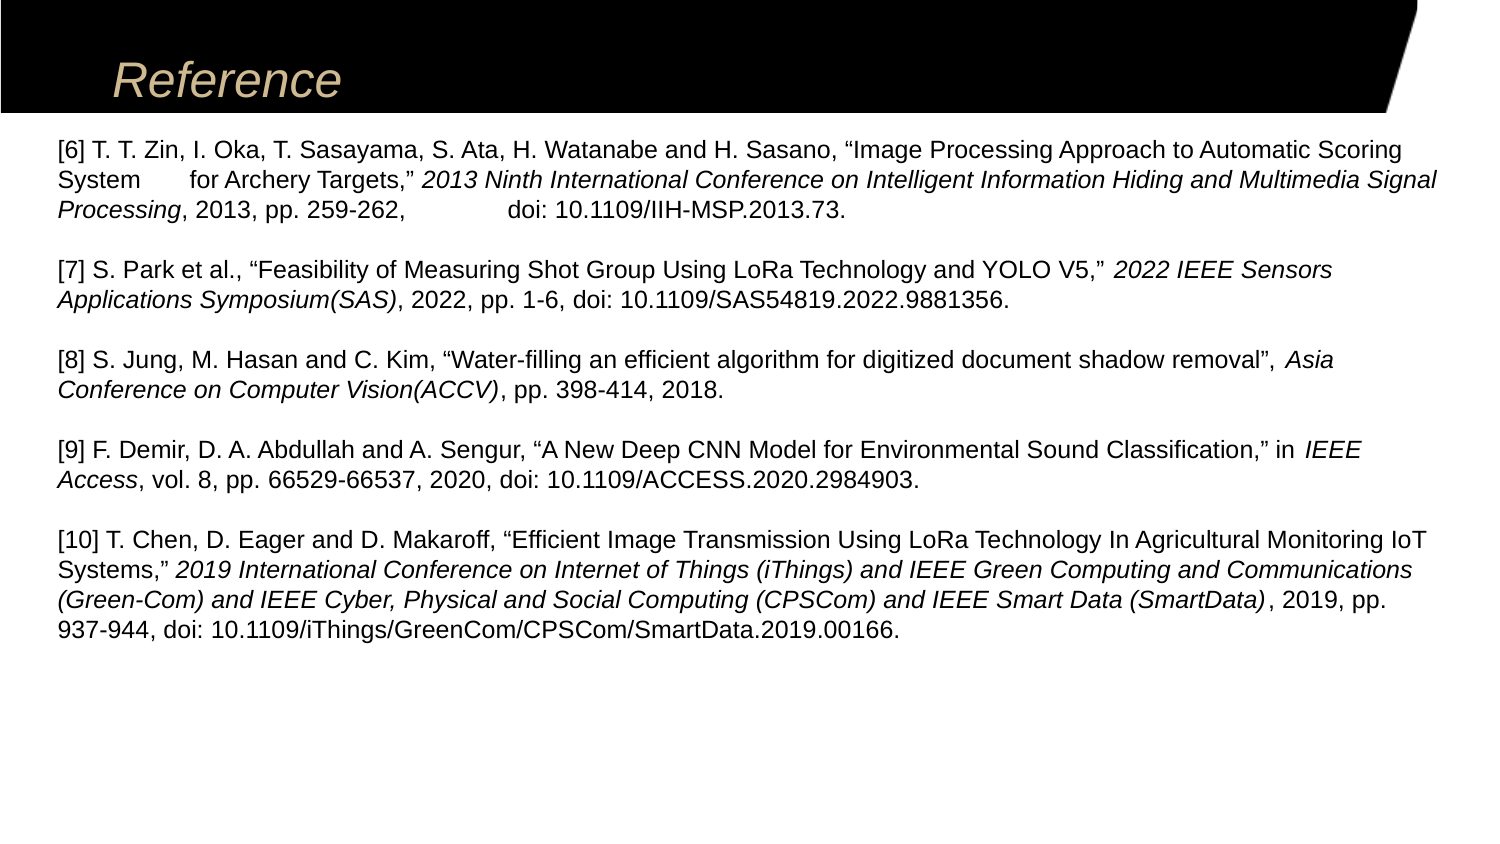

# Reference
[6] T. T. Zin, I. Oka, T. Sasayama, S. Ata, H. Watanabe and H. Sasano, “Image Processing Approach to Automatic Scoring System       for Archery Targets,” 2013 Ninth International Conference on Intelligent Information Hiding and Multimedia Signal Processing, 2013, pp. 259-262, 	doi: 10.1109/IIH-MSP.2013.73.

[7] S. Park et al., “Feasibility of Measuring Shot Group Using LoRa Technology and YOLO V5,” 2022 IEEE Sensors Applications Symposium(SAS), 2022, pp. 1-6, doi: 10.1109/SAS54819.2022.9881356.

[8] S. Jung, M. Hasan and C. Kim, “Water-filling an efficient algorithm for digitized document shadow removal”, Asia Conference on Computer Vision(ACCV), pp. 398-414, 2018.

[9] F. Demir, D. A. Abdullah and A. Sengur, “A New Deep CNN Model for Environmental Sound Classification,” in IEEE Access, vol. 8, pp. 66529-66537, 2020, doi: 10.1109/ACCESS.2020.2984903.

[10] T. Chen, D. Eager and D. Makaroff, “Efficient Image Transmission Using LoRa Technology In Agricultural Monitoring IoT Systems,” 2019 International Conference on Internet of Things (iThings) and IEEE Green Computing and Communications (Green-Com) and IEEE Cyber, Physical and Social Computing (CPSCom) and IEEE Smart Data (SmartData), 2019, pp. 937-944, doi: 10.1109/iThings/GreenCom/CPSCom/SmartData.2019.00166.